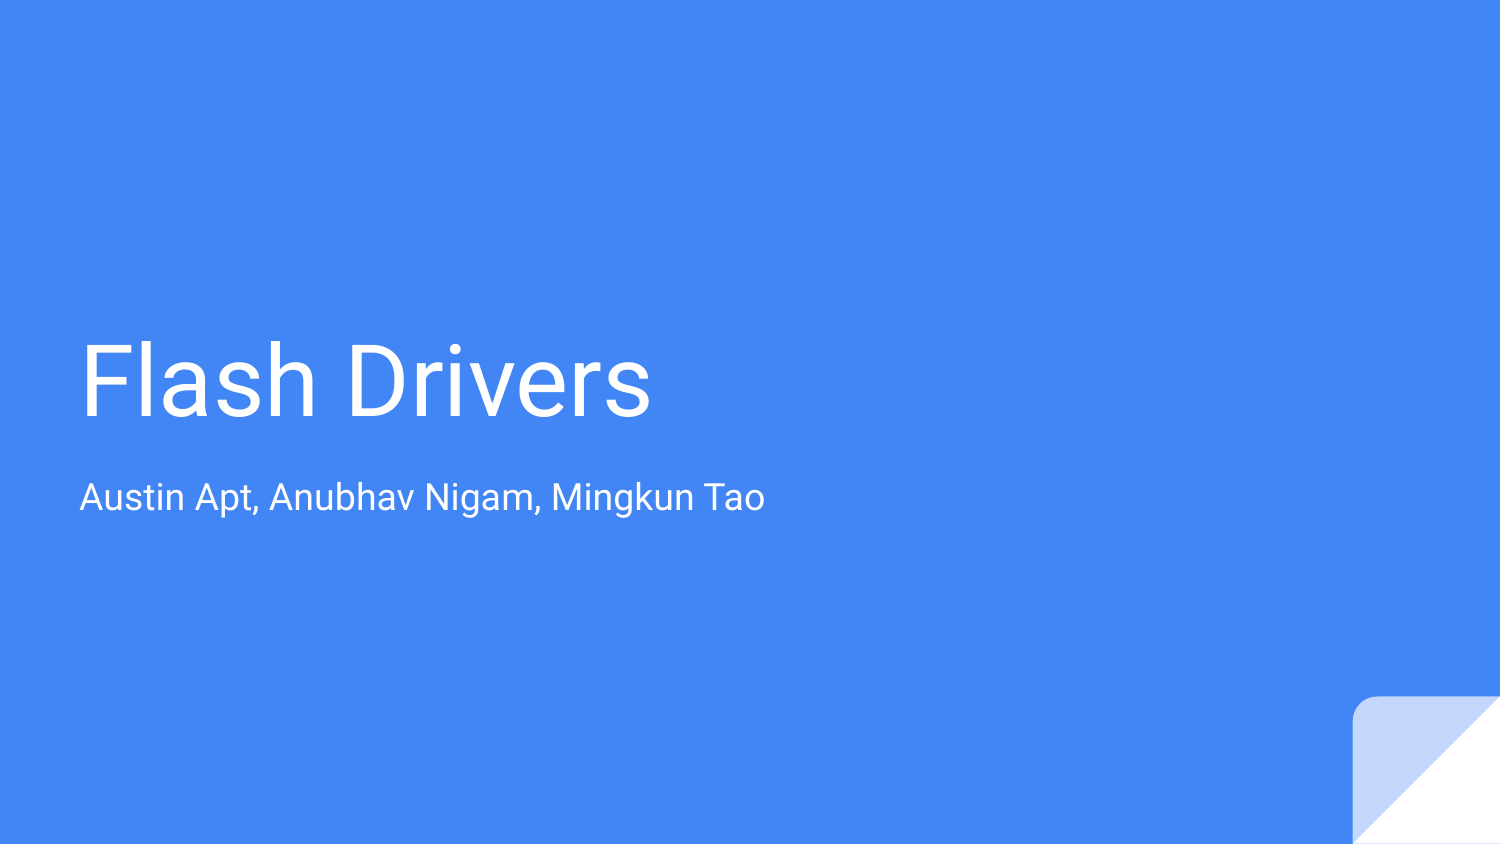

# Flash Drivers
Austin Apt, Anubhav Nigam, Mingkun Tao